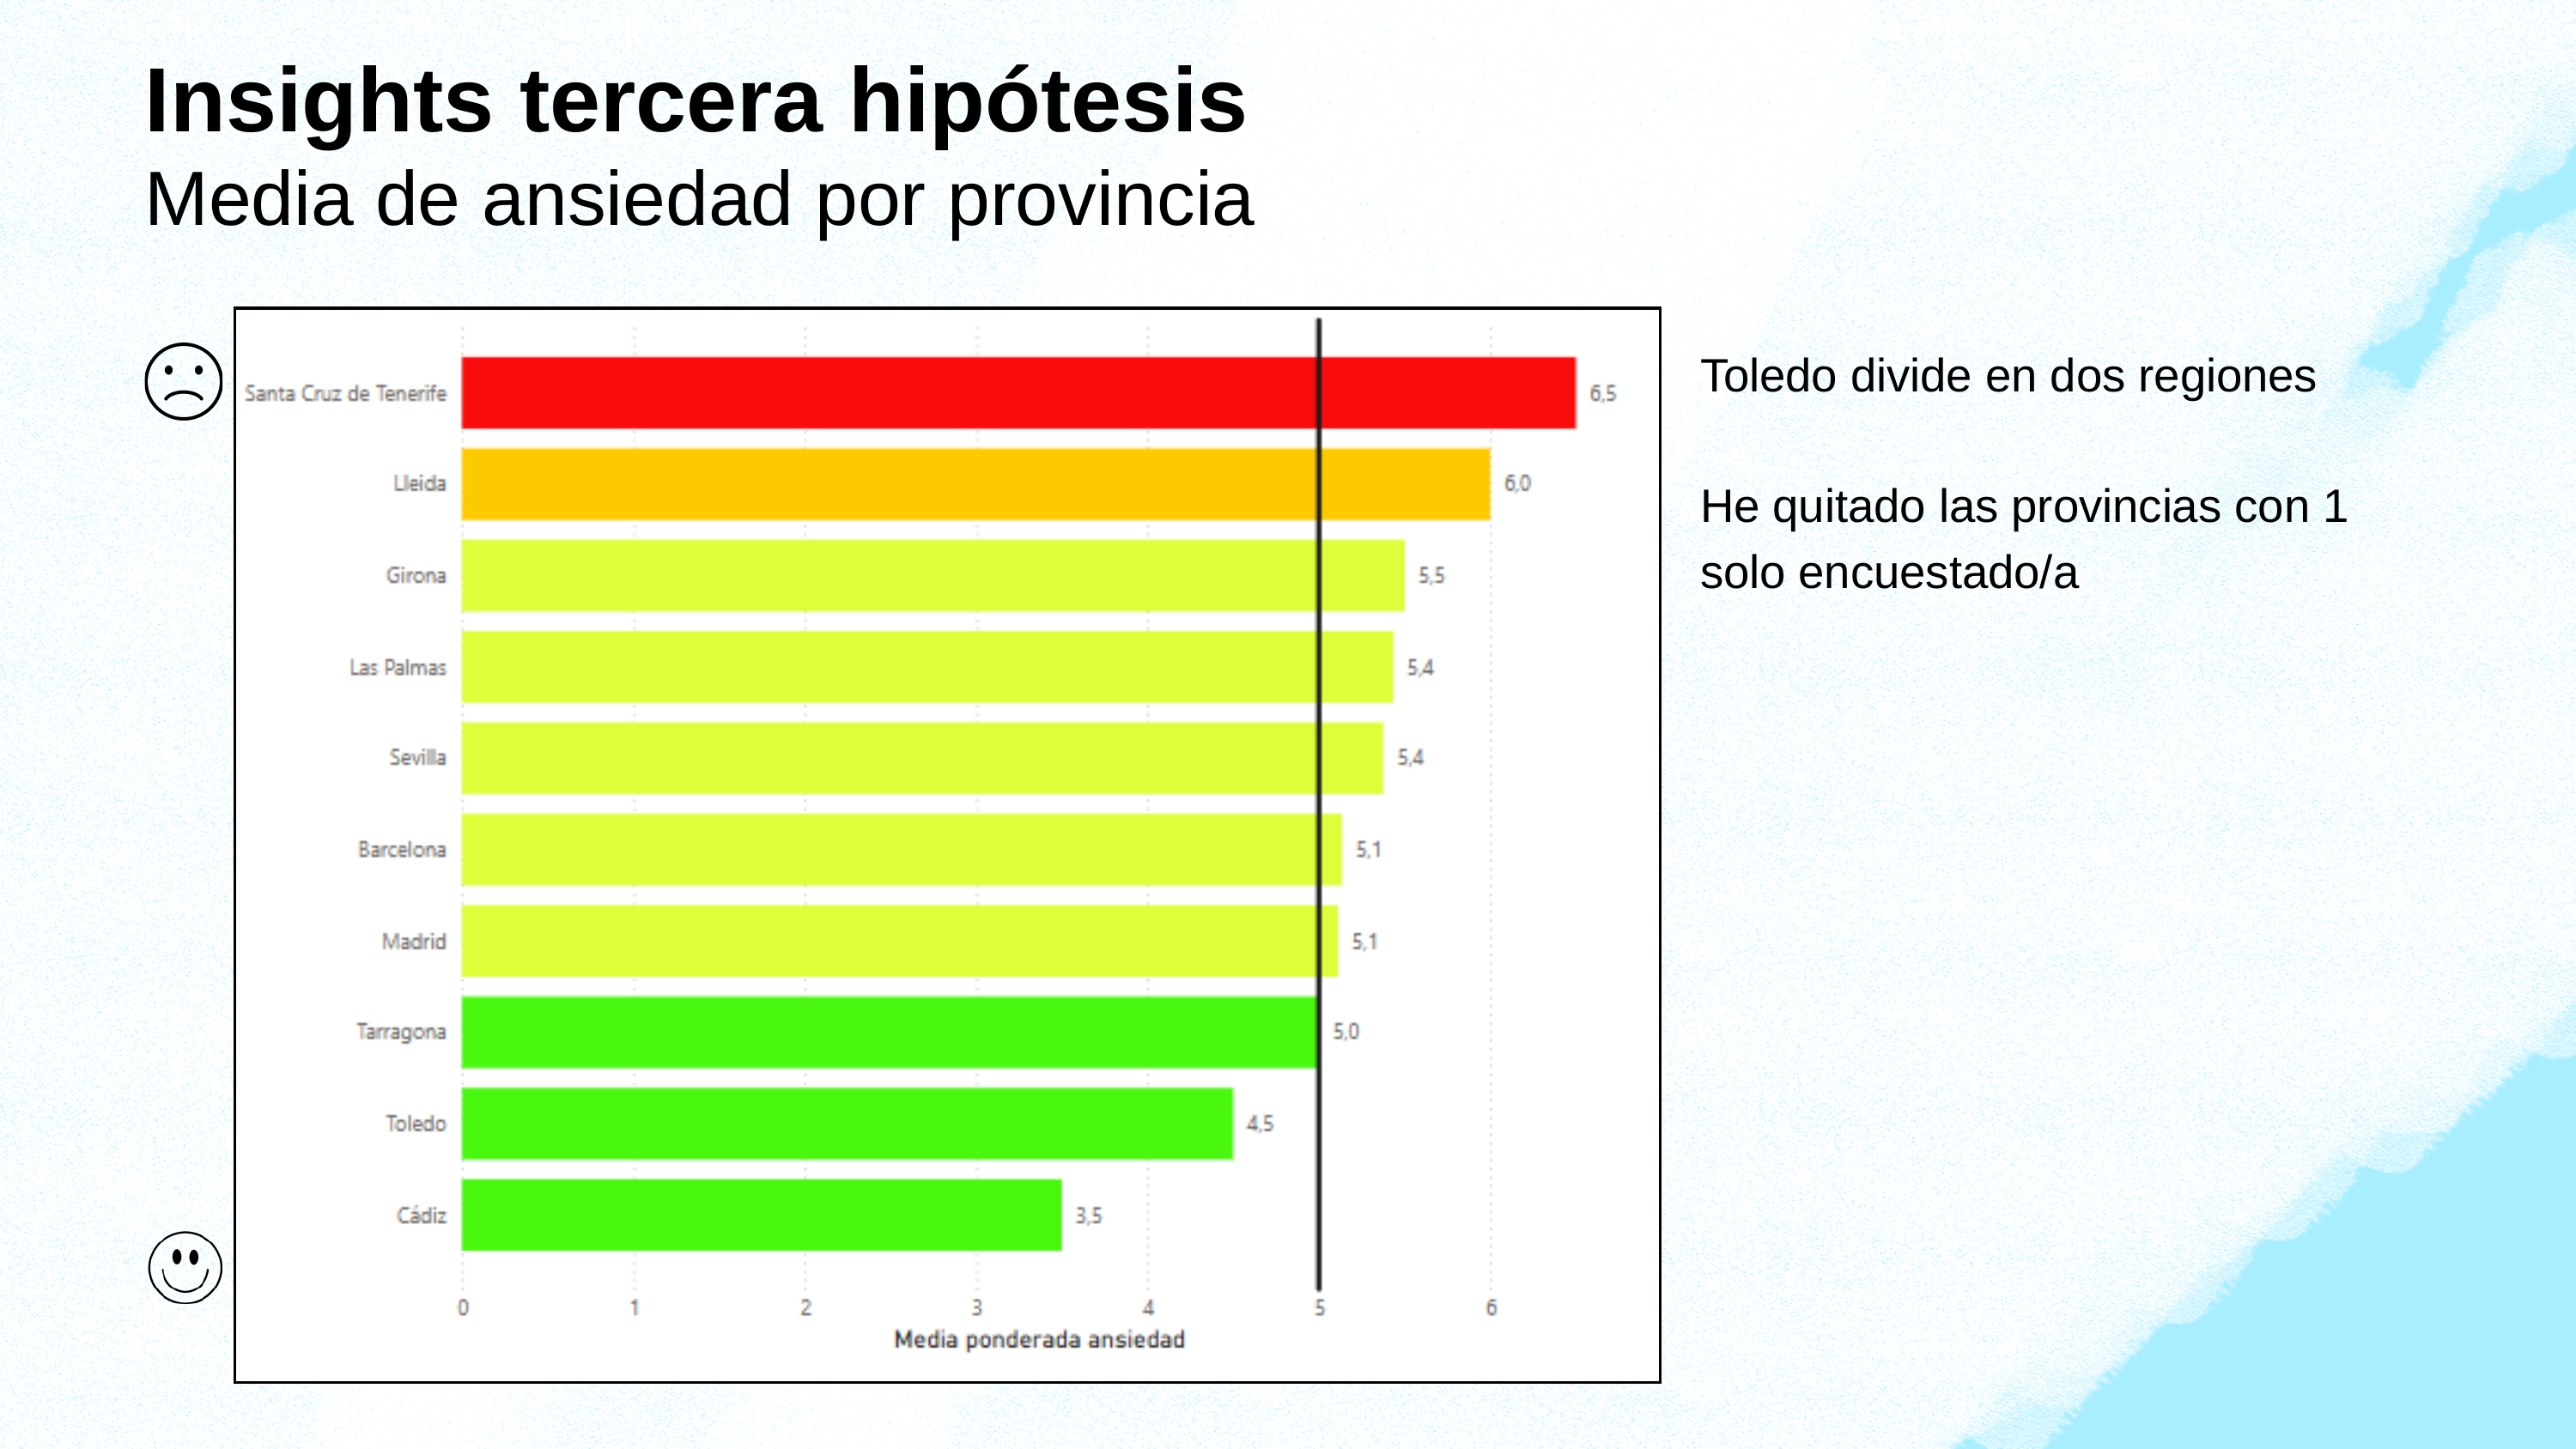

Insights tercera hipótesis
Media de ansiedad por provincia

Toledo divide en dos regiones

He quitado las provincias con 1 solo encuestado/a